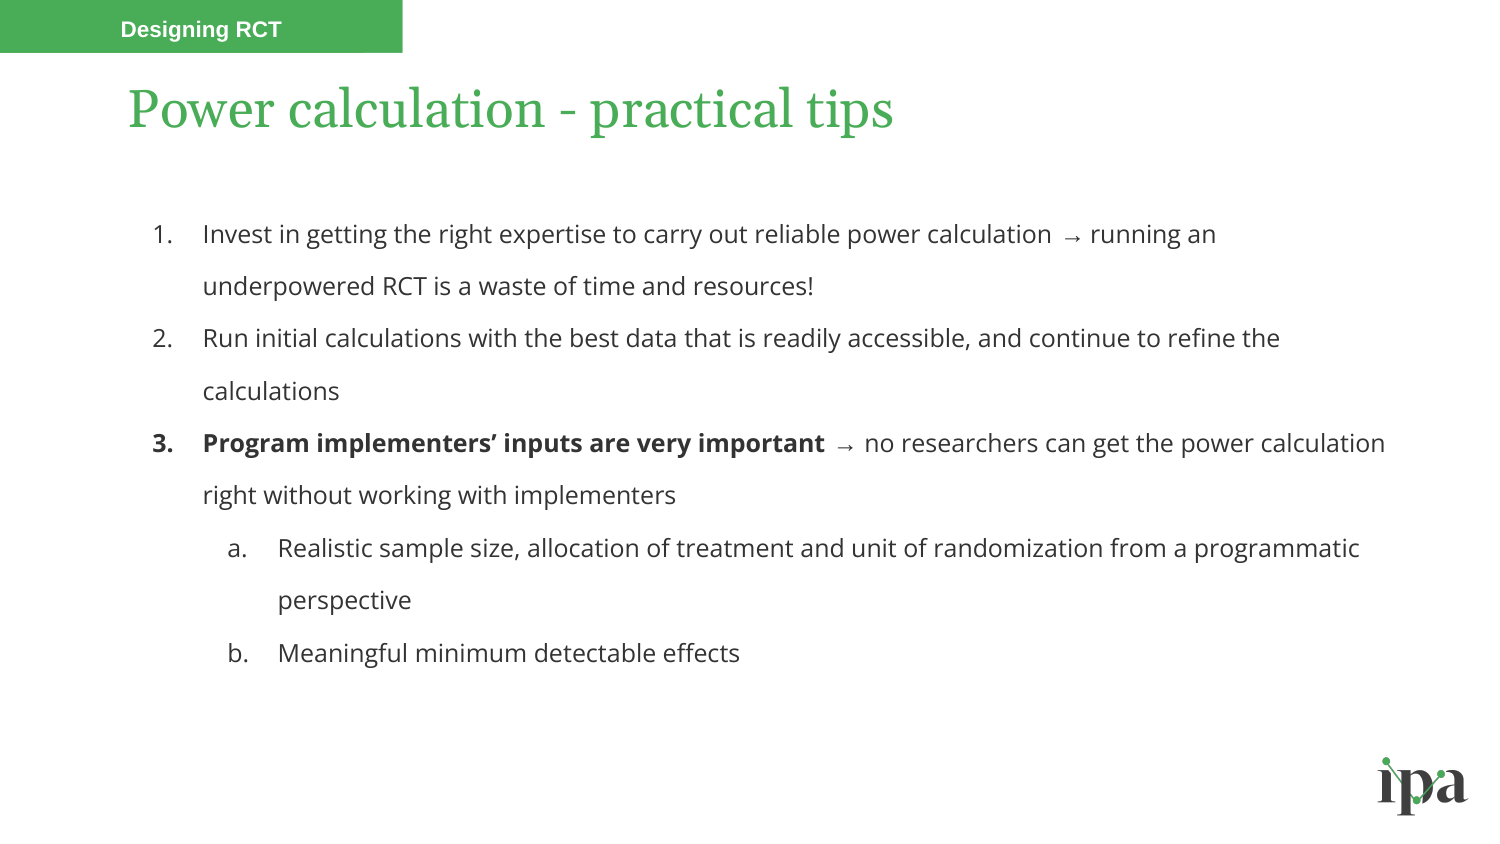

When RCT
Designing RCT
# Power calculation - practical tips
Invest in getting the right expertise to carry out reliable power calculation → running an underpowered RCT is a waste of time and resources!
Run initial calculations with the best data that is readily accessible, and continue to refine the calculations
Program implementers’ inputs are very important → no researchers can get the power calculation right without working with implementers
Realistic sample size, allocation of treatment and unit of randomization from a programmatic perspective
Meaningful minimum detectable effects